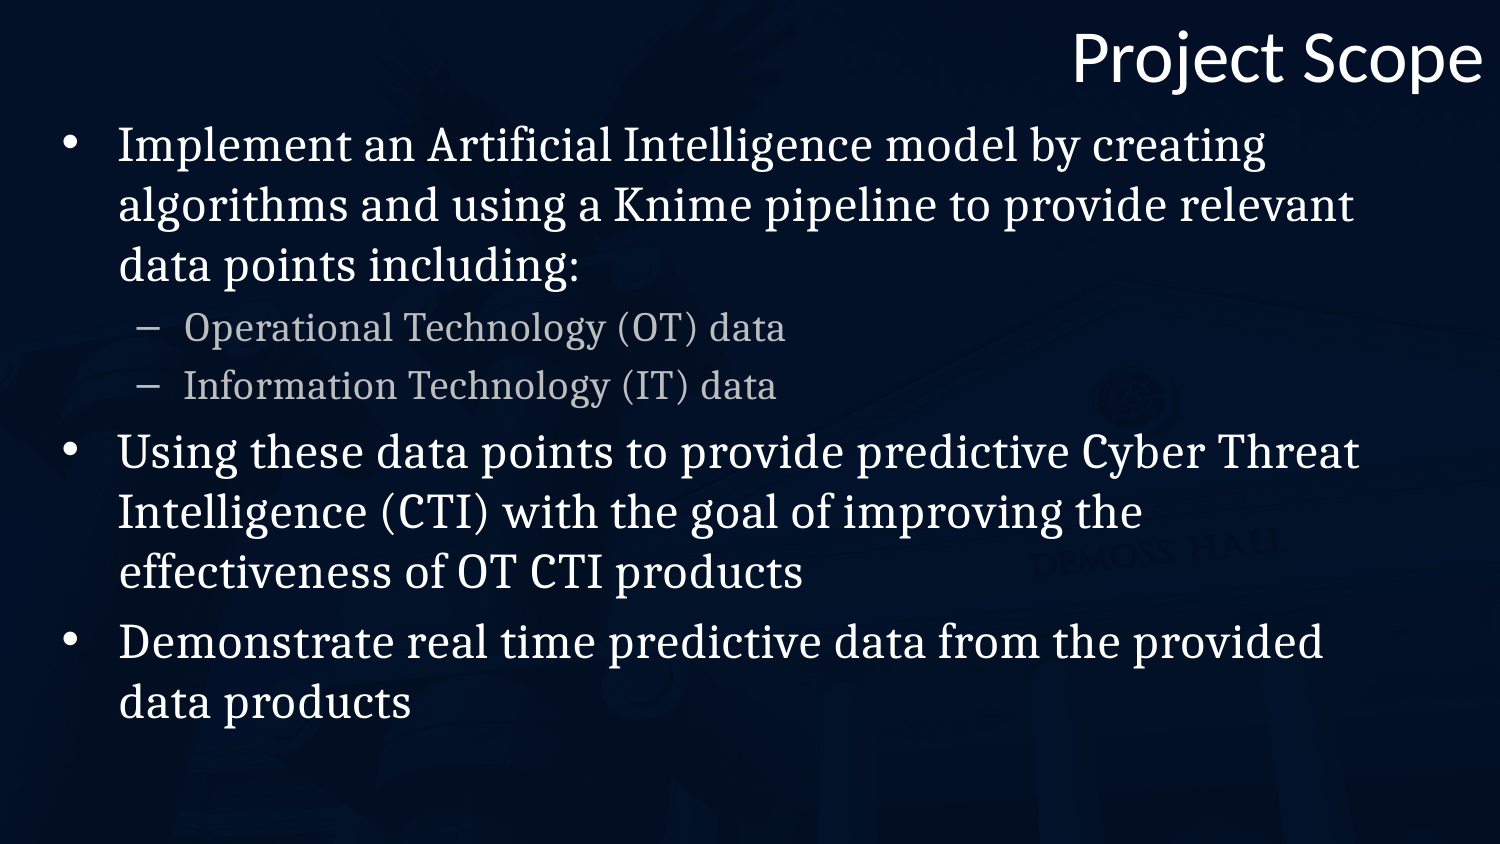

# Project Scope
Implement an Artificial Intelligence model by creating algorithms and using a Knime pipeline to provide relevant data points including:
Operational Technology (OT) data
Information Technology (IT) data
Using these data points to provide predictive Cyber Threat Intelligence (CTI) with the goal of improving the effectiveness of OT CTI products
Demonstrate real time predictive data from the provided data products